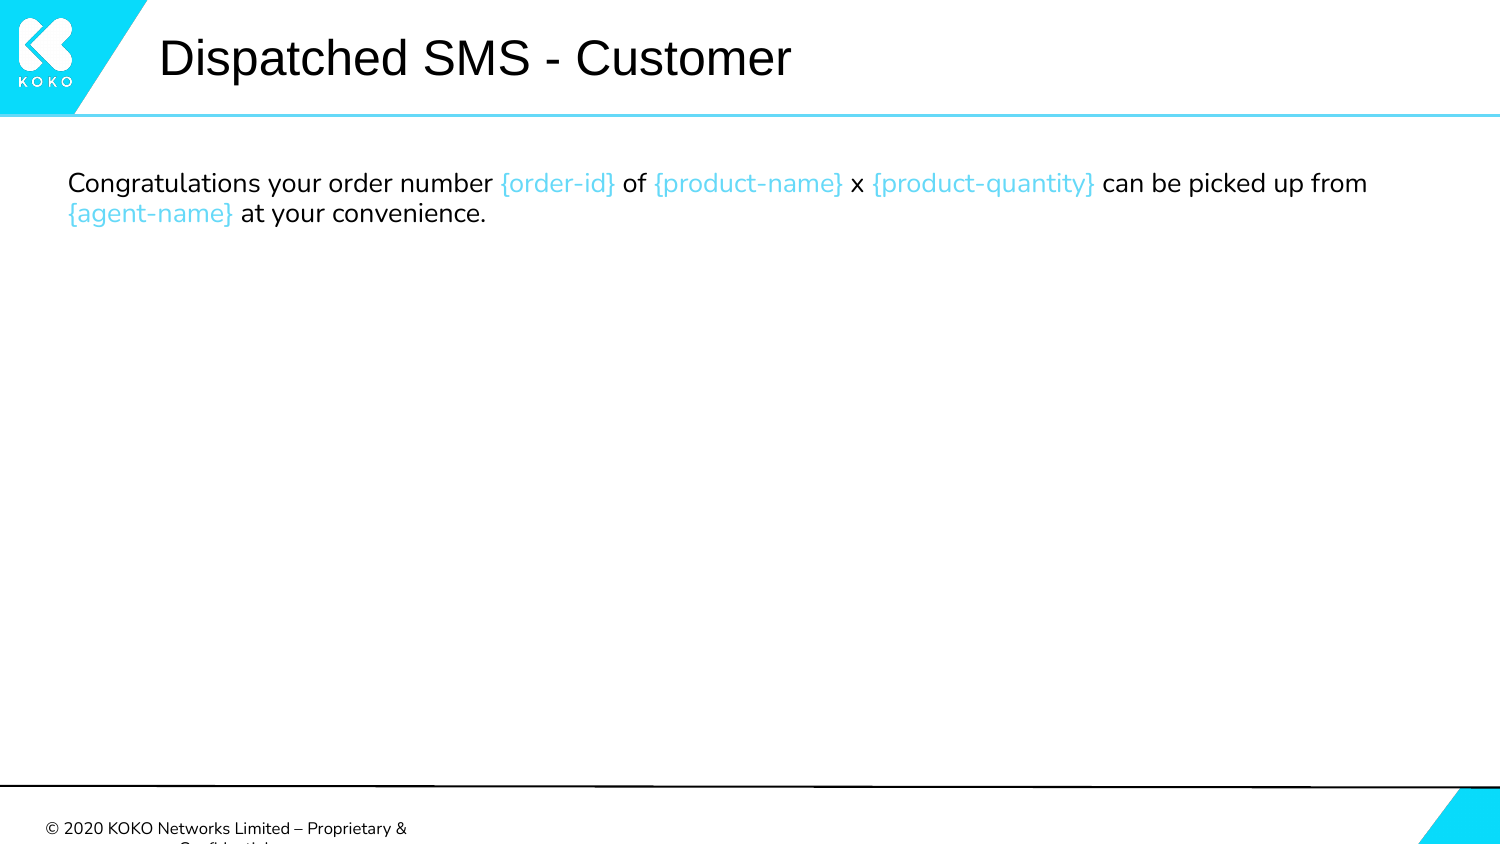

# Dispatched SMS - Customer
Congratulations your order number {order-id} of {product-name} x {product-quantity} can be picked up from {agent-name} at your convenience.